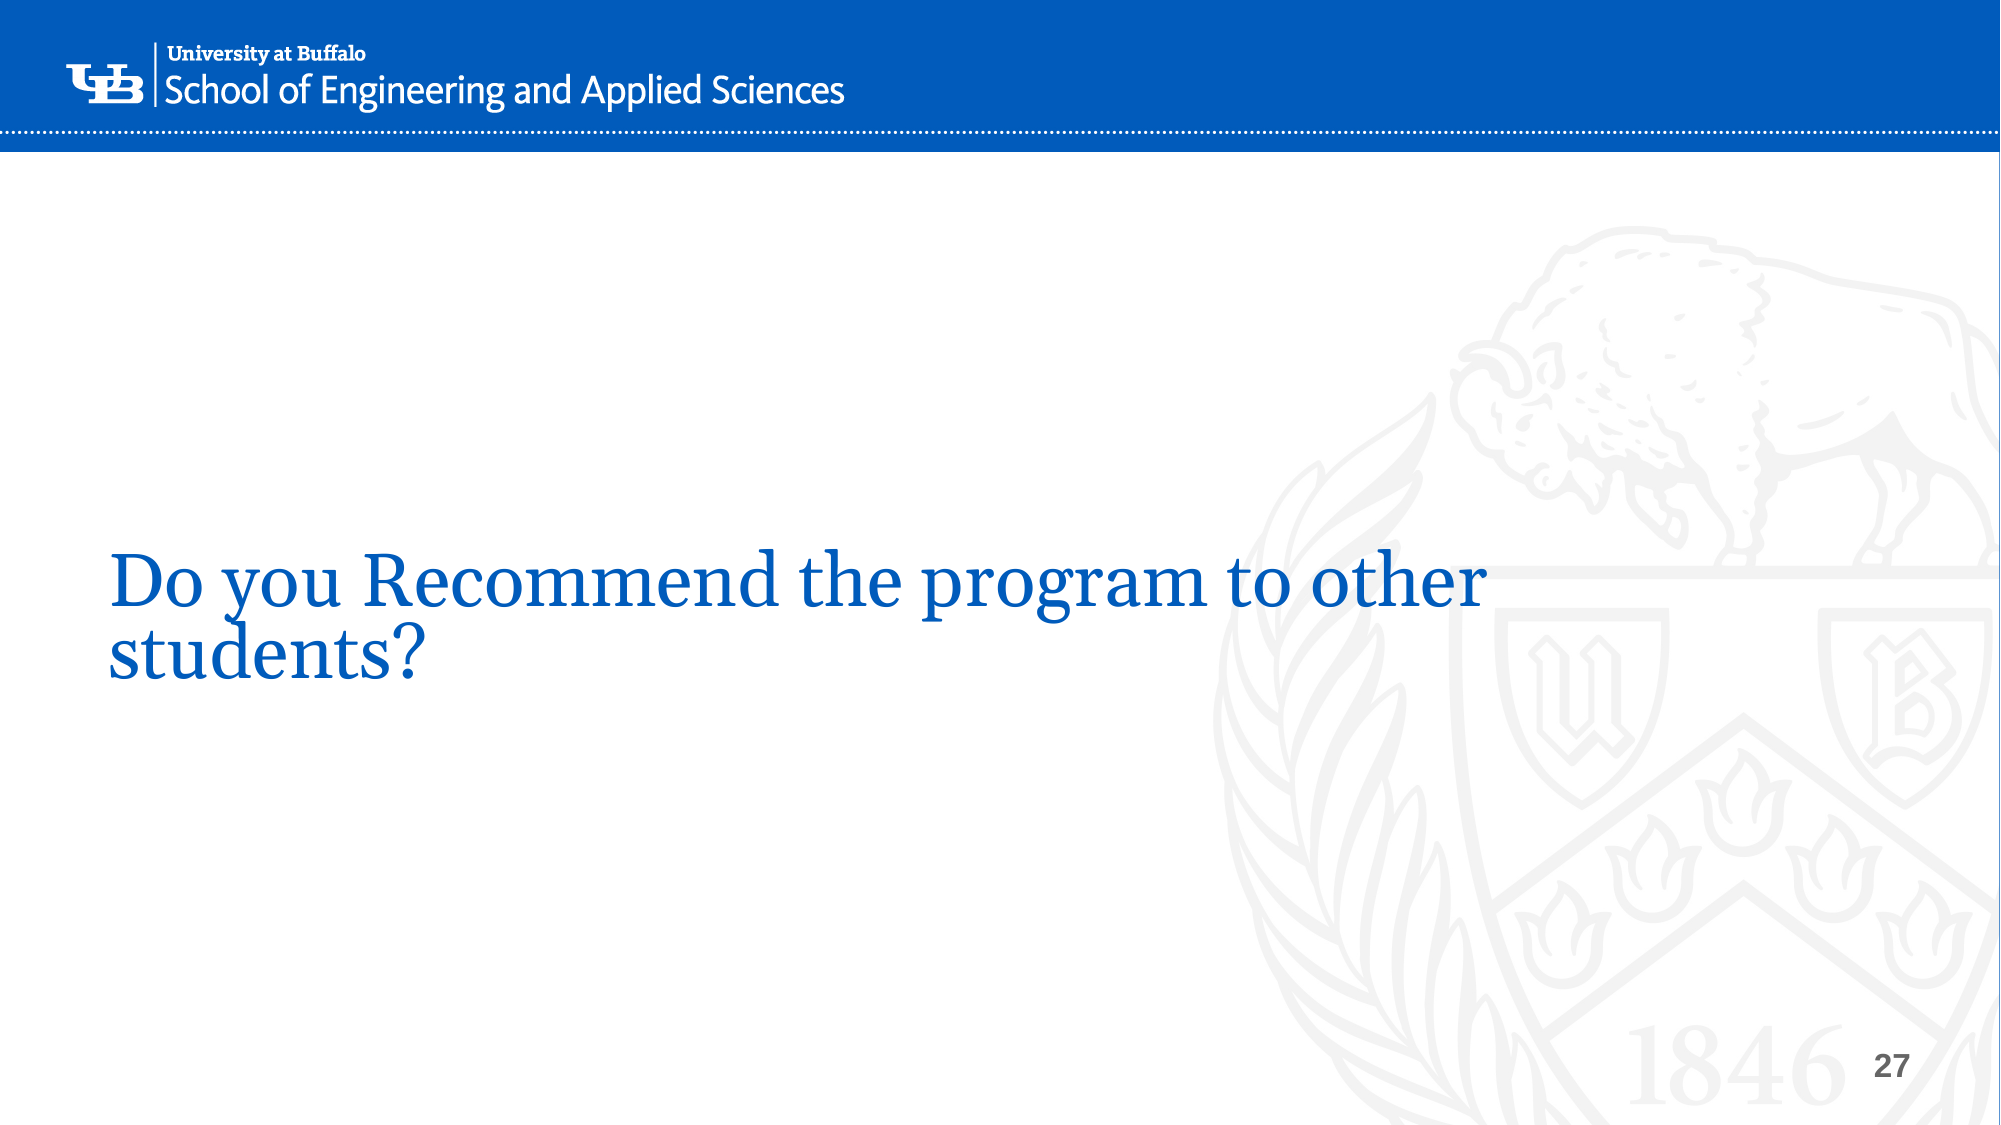

# Do you Recommend the program to other students?